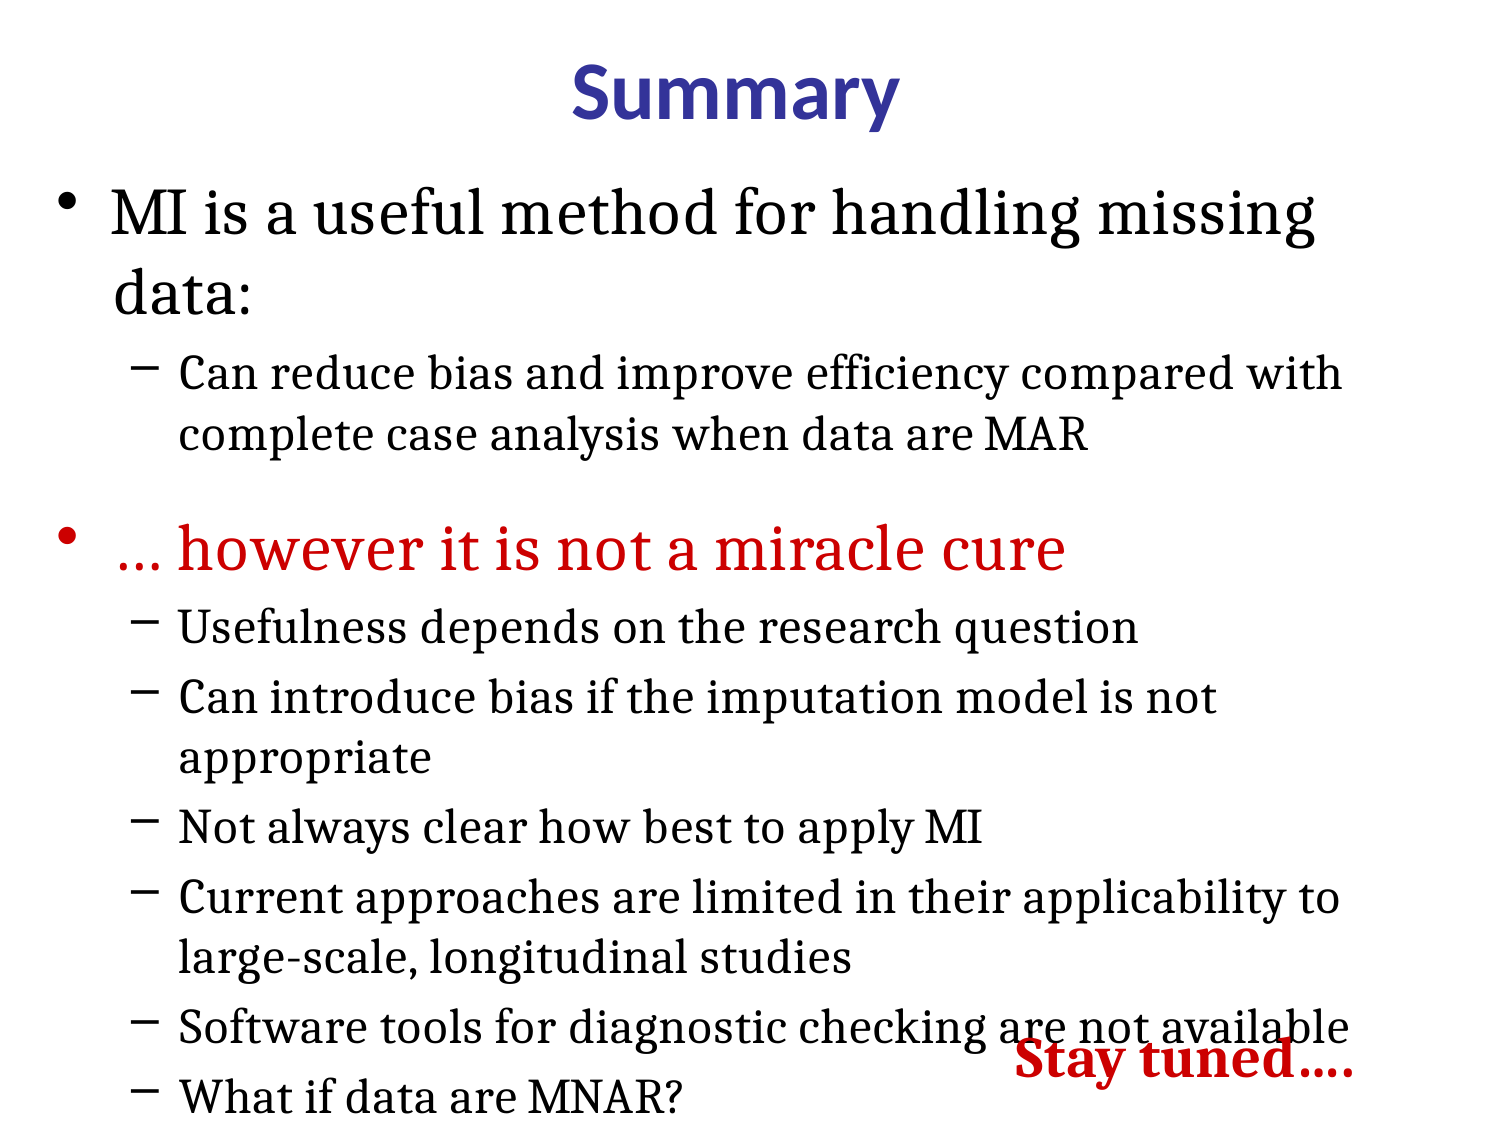

# Summary
MI is a useful method for handling missing data:
Can reduce bias and improve efficiency compared with  complete case analysis when data are MAR
… however it is not a miracle cure
Usefulness depends on the research question
Can introduce bias if the imputation model is not appropriate
Not always clear how best to apply MI
Current approaches are limited in their applicability to large-scale, longitudinal studies
Software tools for diagnostic checking are not available
What if data are MNAR?
Stay tuned….